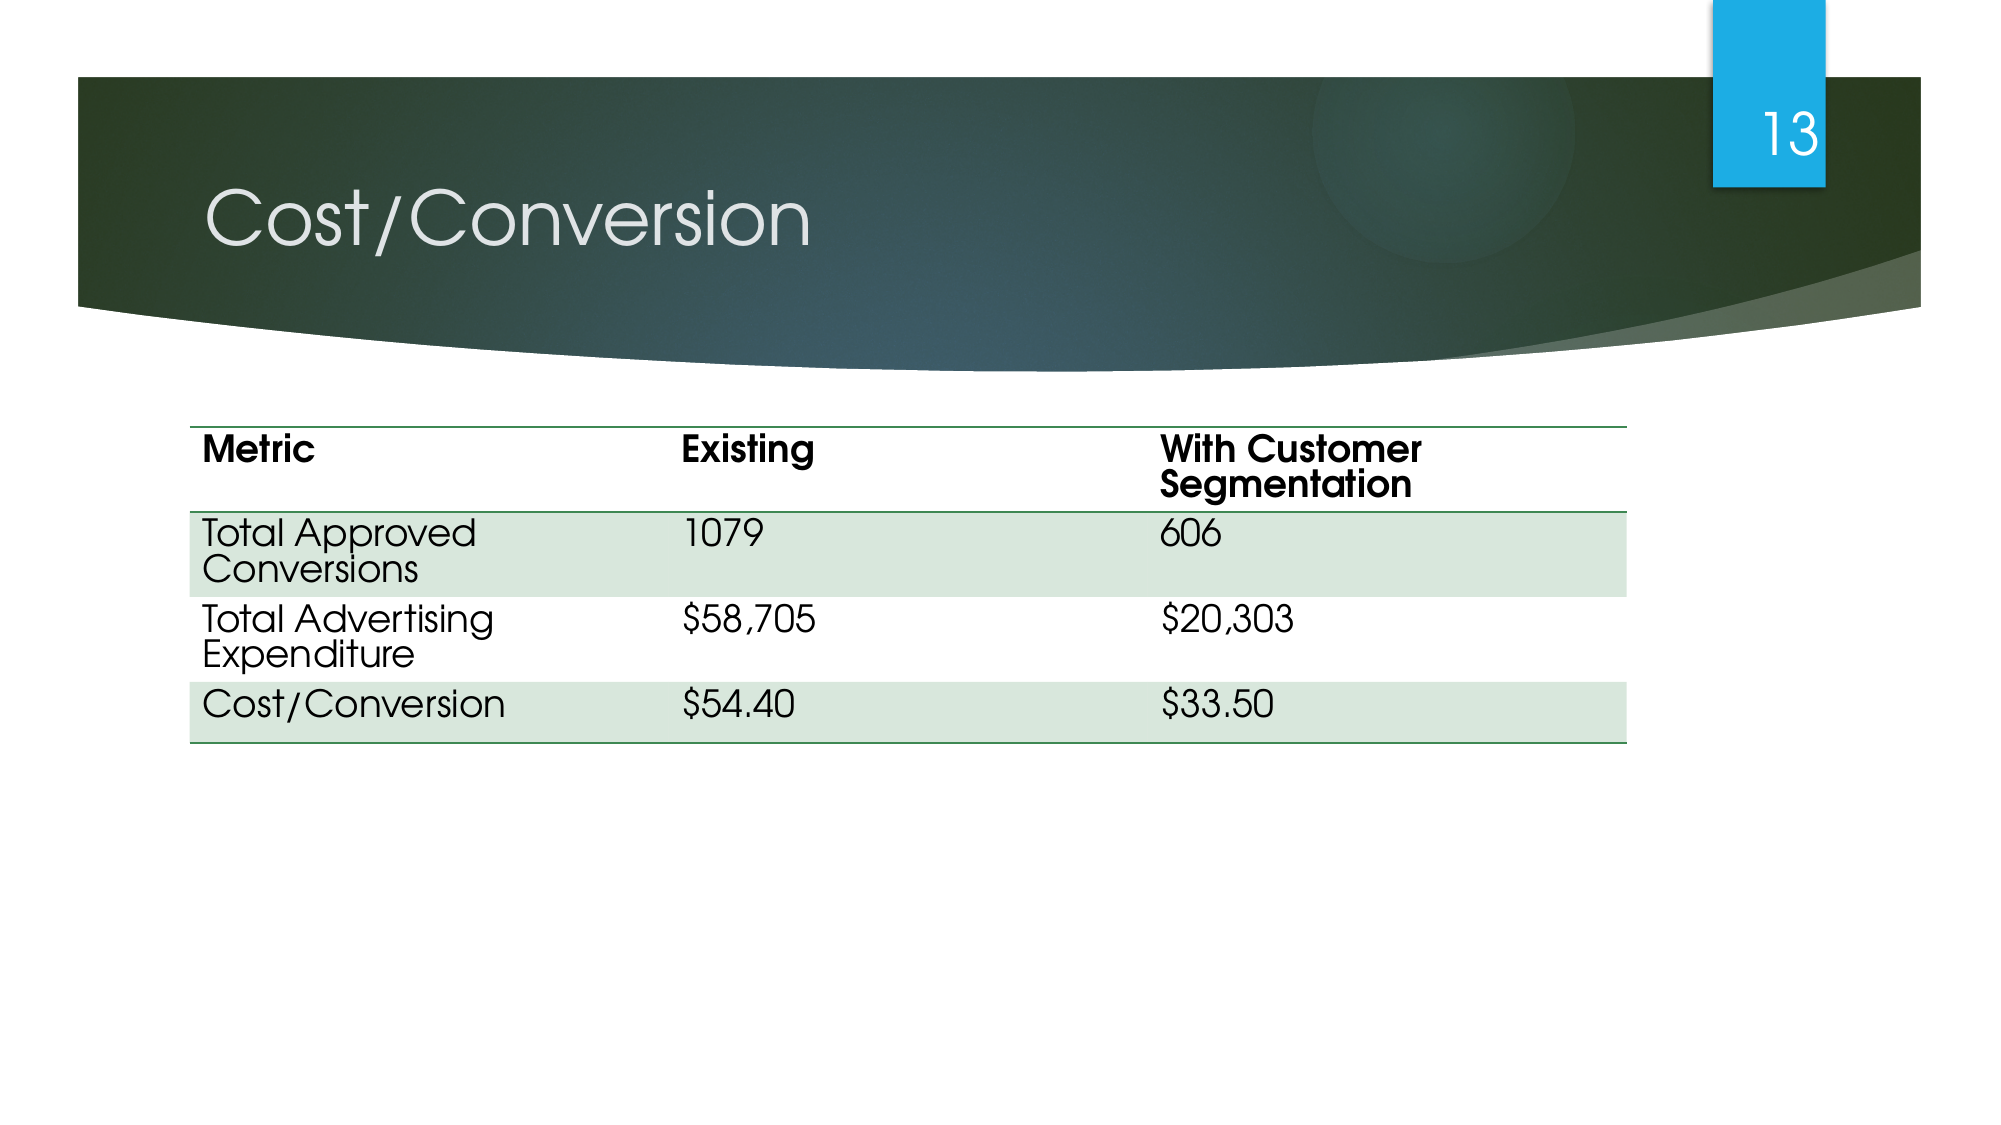

13
# Cost/Conversion
| Metric | Existing | With Customer Segmentation |
| --- | --- | --- |
| Total Approved Conversions | 1079 | 606 |
| Total Advertising Expenditure | $58,705 | $20,303 |
| Cost/Conversion | $54.40 | $33.50 |